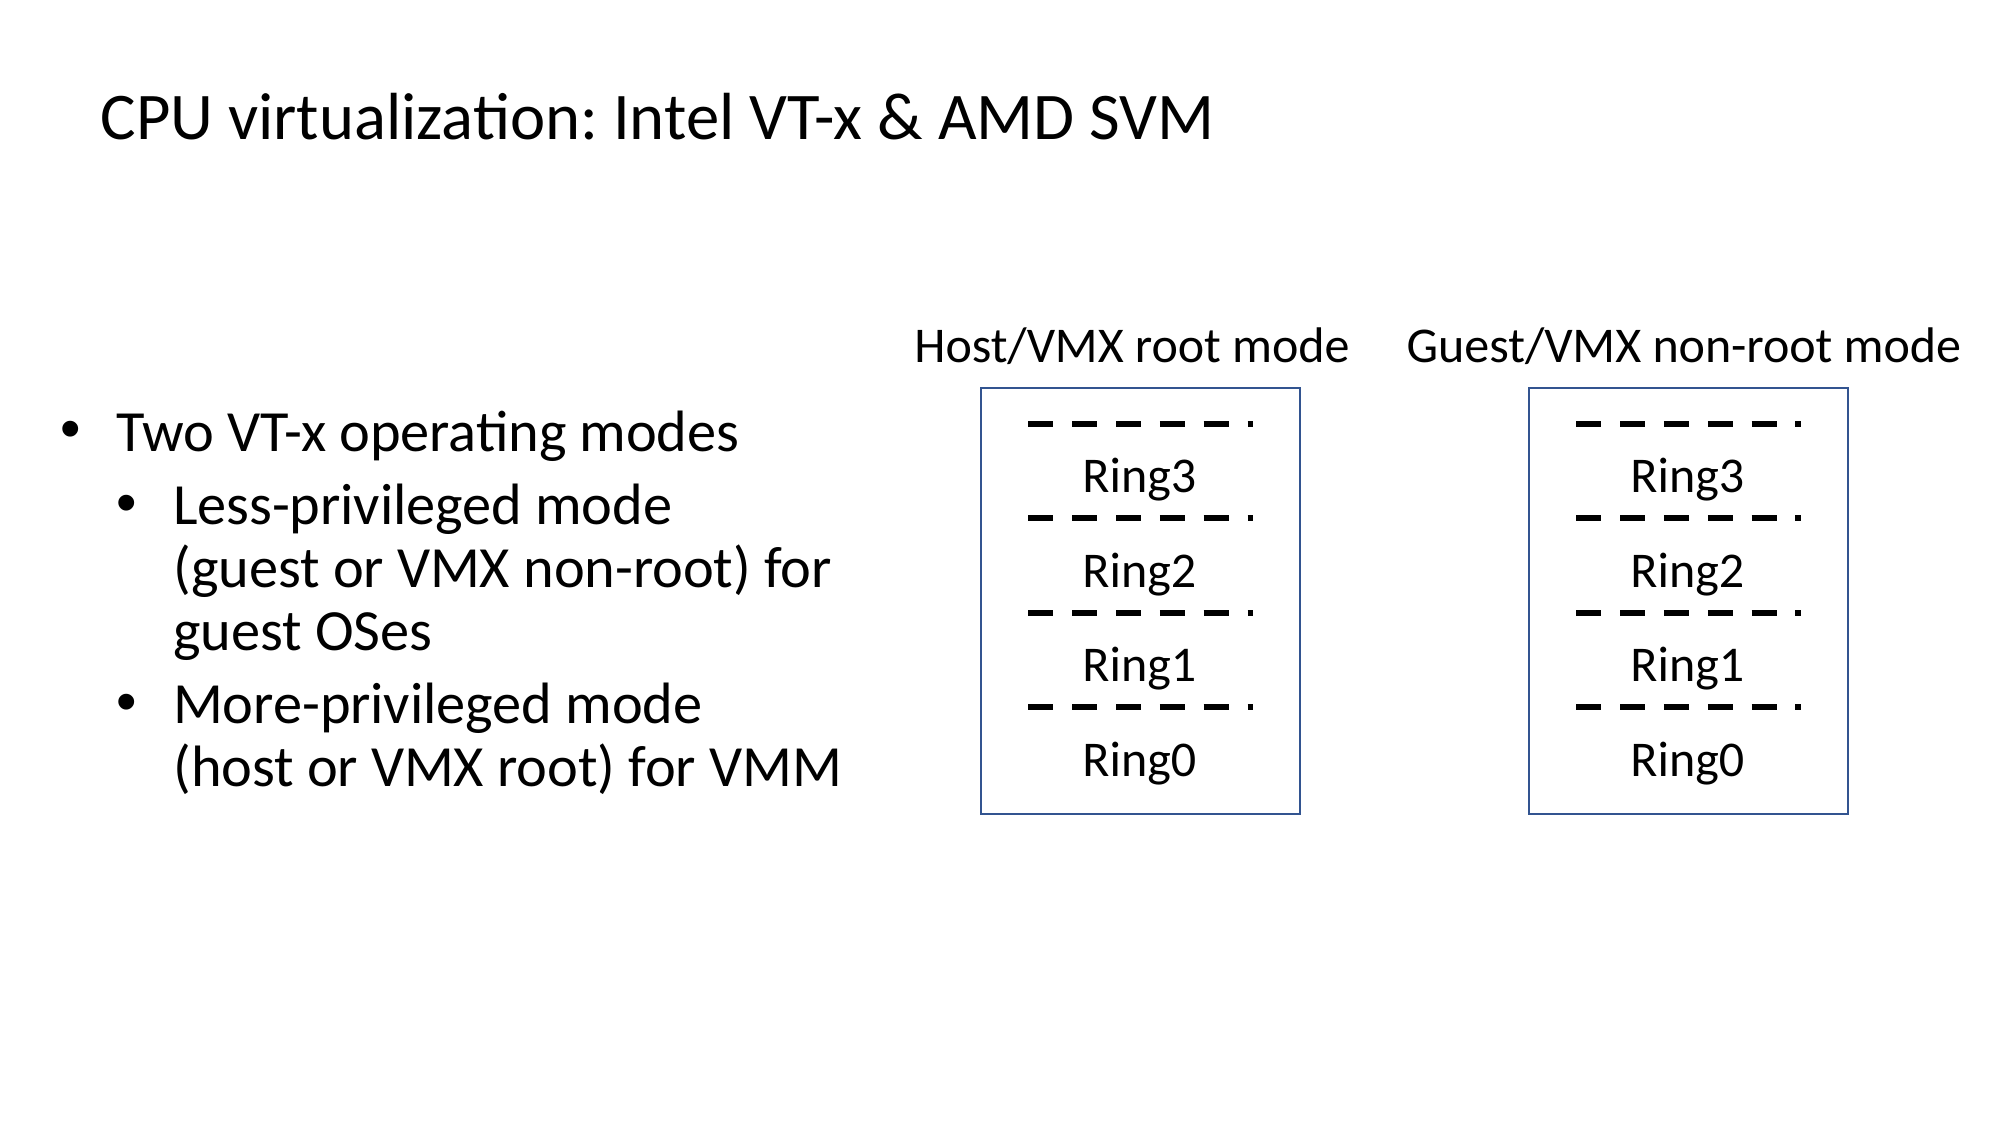

# CPU virtualization: Intel VT-x & AMD SVM
Host/VMX root mode
Guest/VMX non-root mode

Ring3
Ring2
Ring1
Ring0

Ring3
Ring2
Ring1
Ring0
Two VT-x operating modes
Less-privileged mode
(guest or VMX non-root) for guest OSes
More-privileged mode
(host or VMX root) for VMM